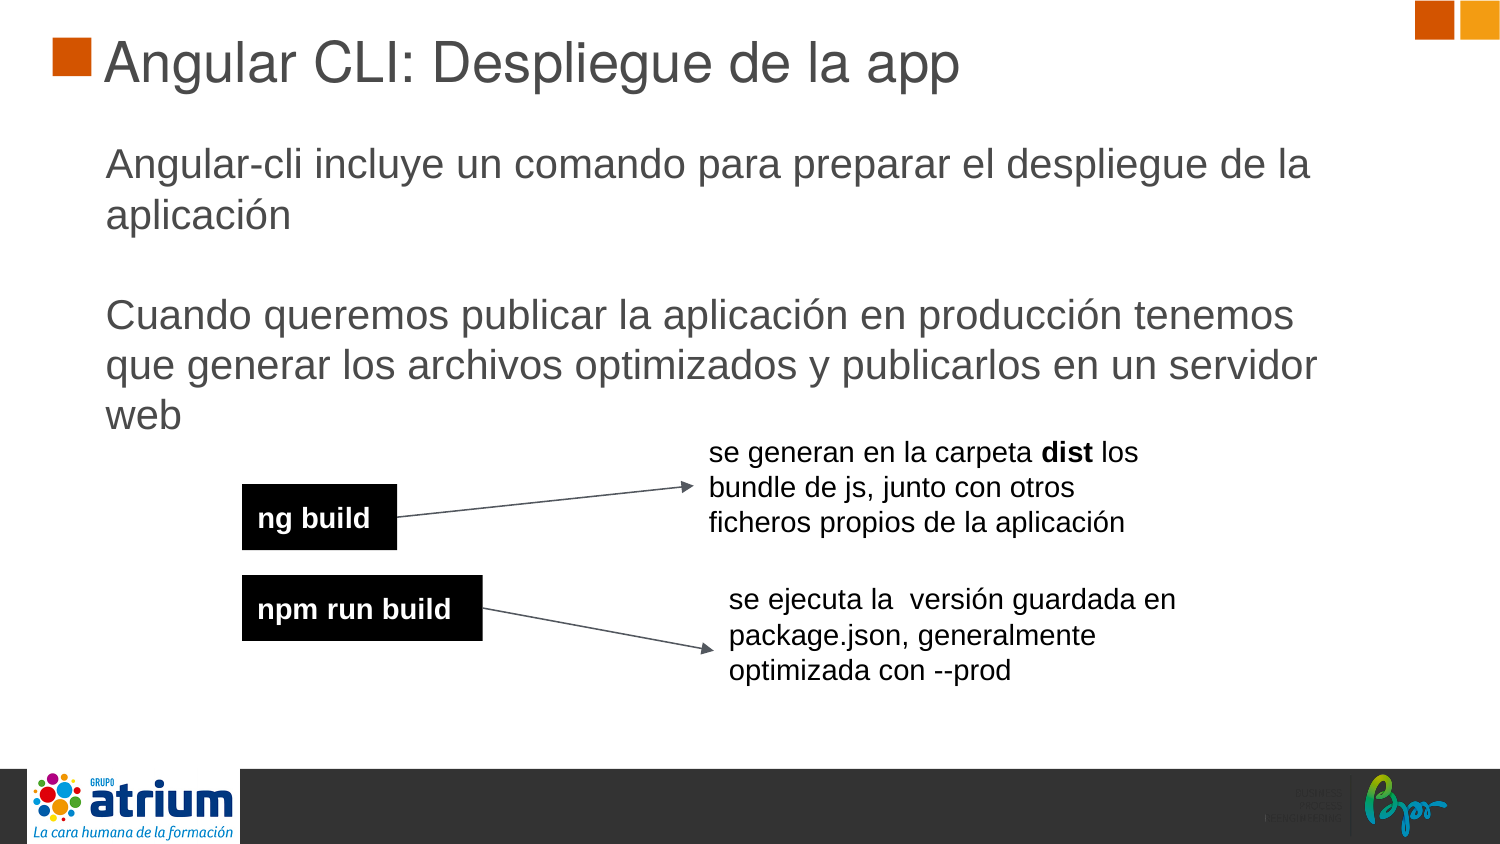

# Angular CLI: Despliegue de la app
Angular-cli incluye un comando para preparar el despliegue de la aplicación
Cuando queremos publicar la aplicación en producción tenemos que generar los archivos optimizados y publicarlos en un servidor web
se generan en la carpeta dist los bundle de js, junto con otros ficheros propios de la aplicación
ng build
npm run build
se ejecuta la  versión guardada en package.json, generalmente  optimizada con --prod